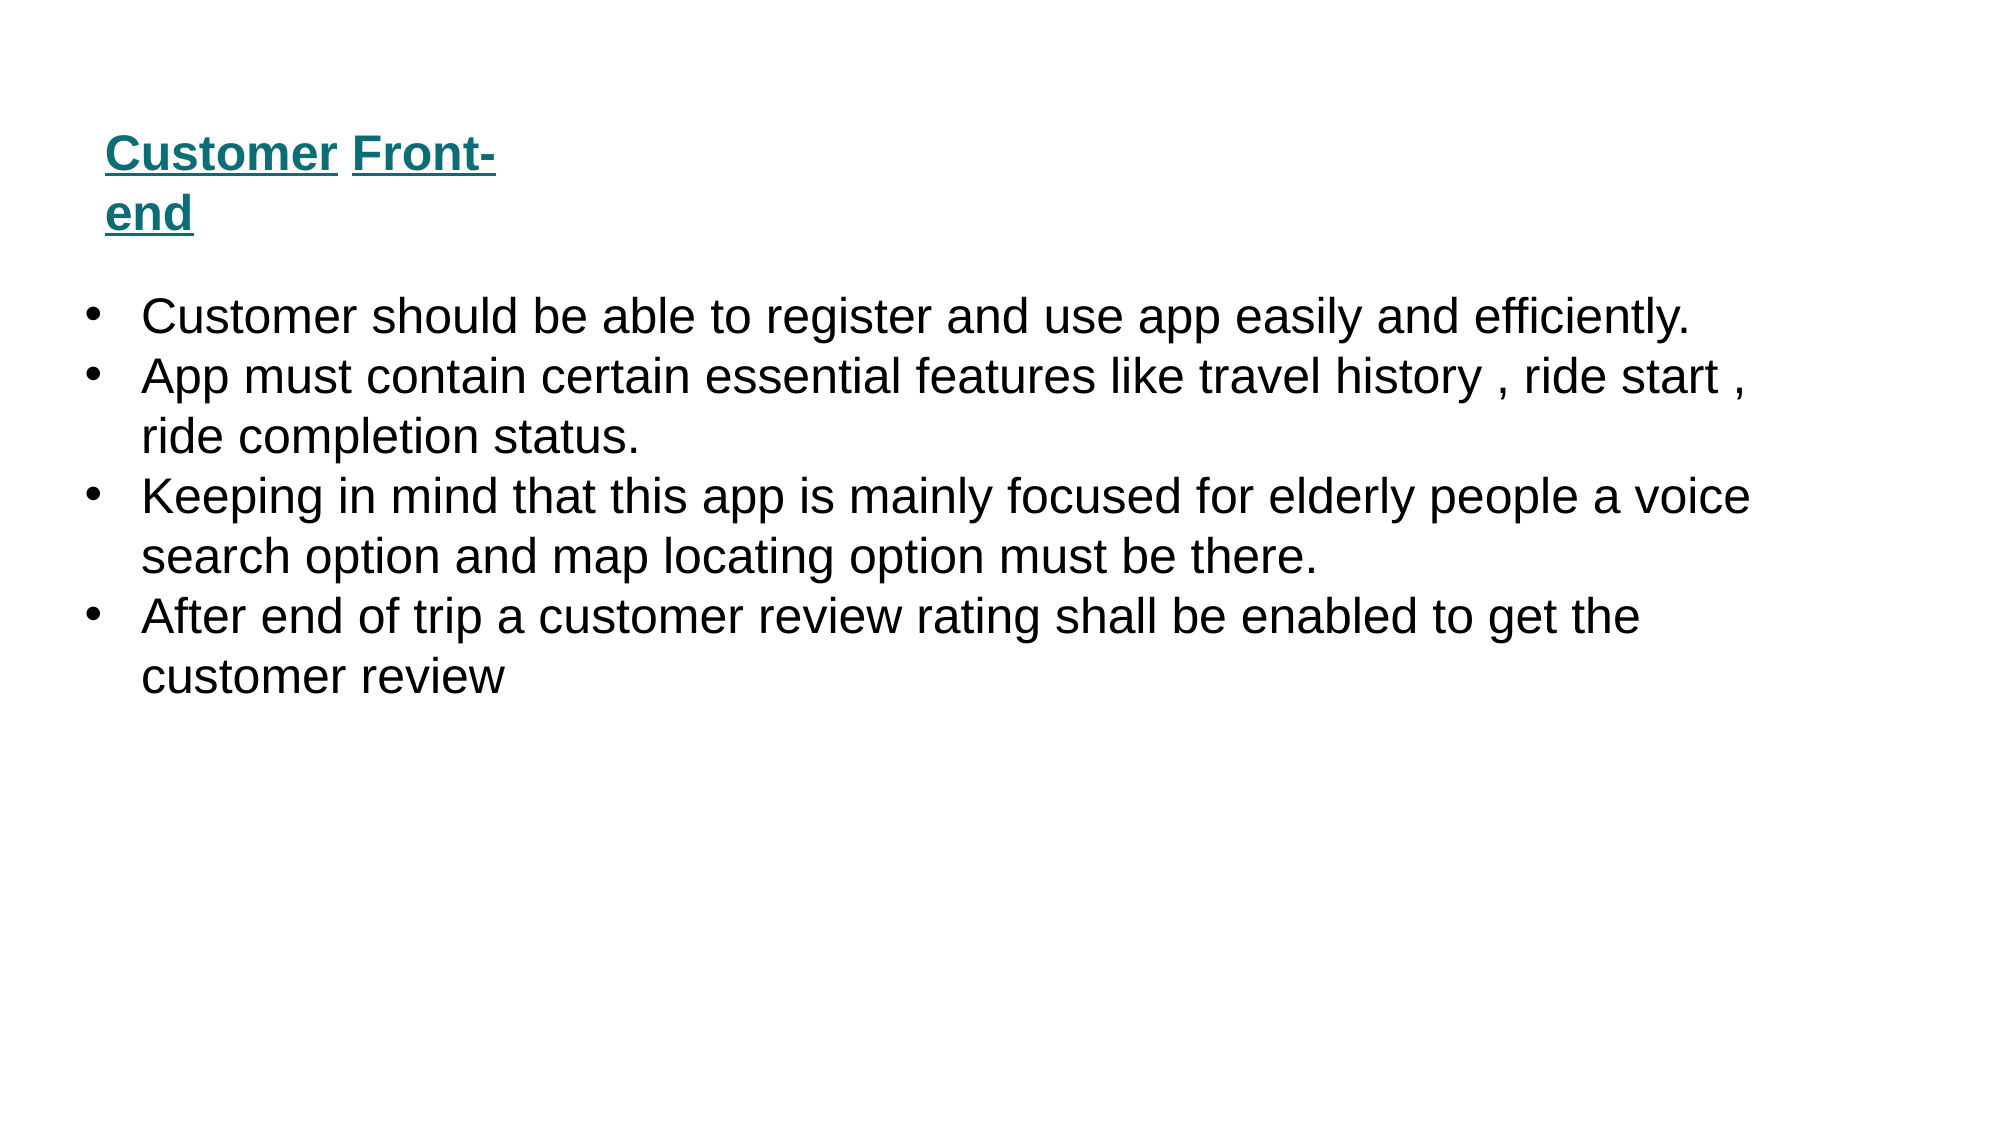

Customer Front-end
Customer should be able to register and use app easily and efficiently.
App must contain certain essential features like travel history , ride start , ride completion status.
Keeping in mind that this app is mainly focused for elderly people a voice search option and map locating option must be there.
After end of trip a customer review rating shall be enabled to get the customer review